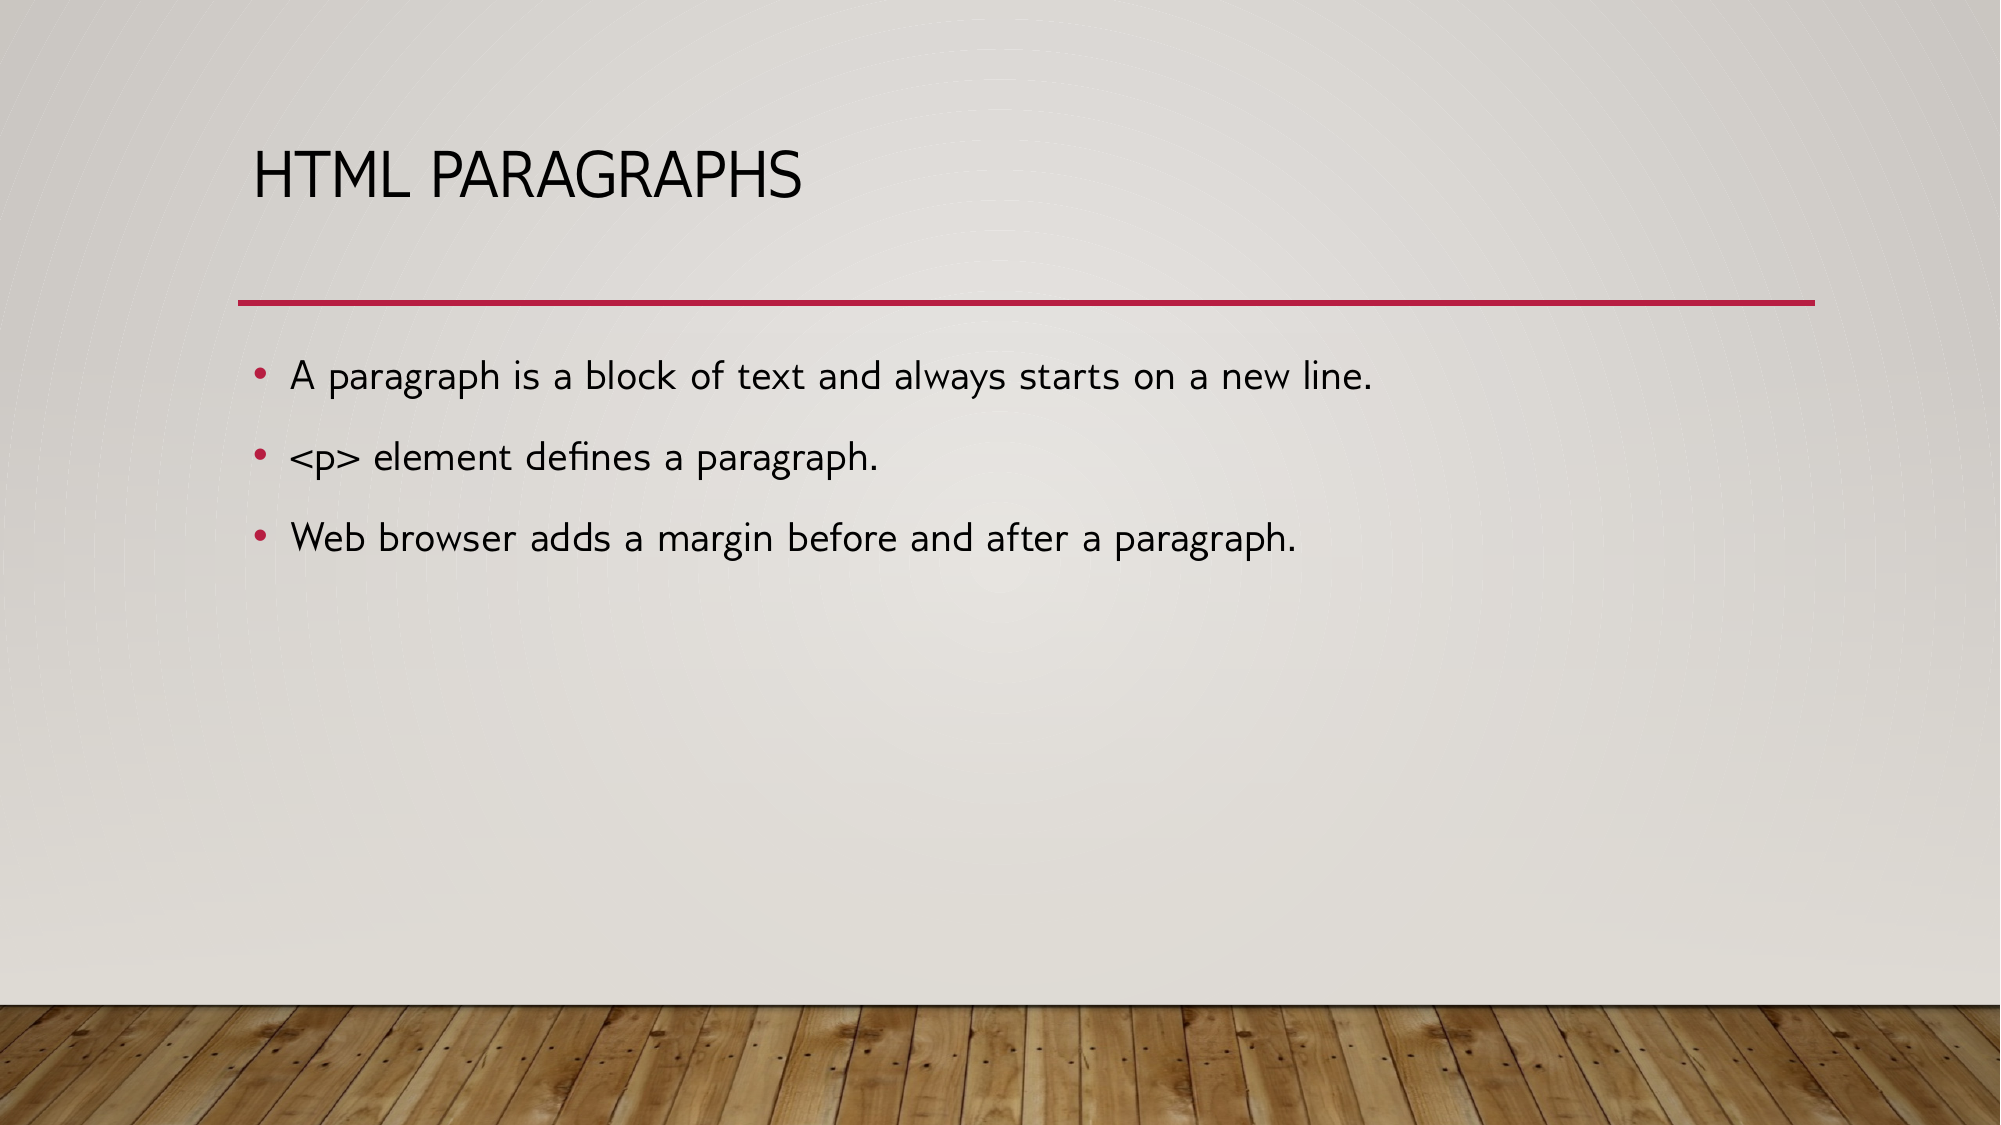

# HTML Paragraphs
A paragraph is a block of text and always starts on a new line.
<p> element defines a paragraph.
Web browser adds a margin before and after a paragraph.